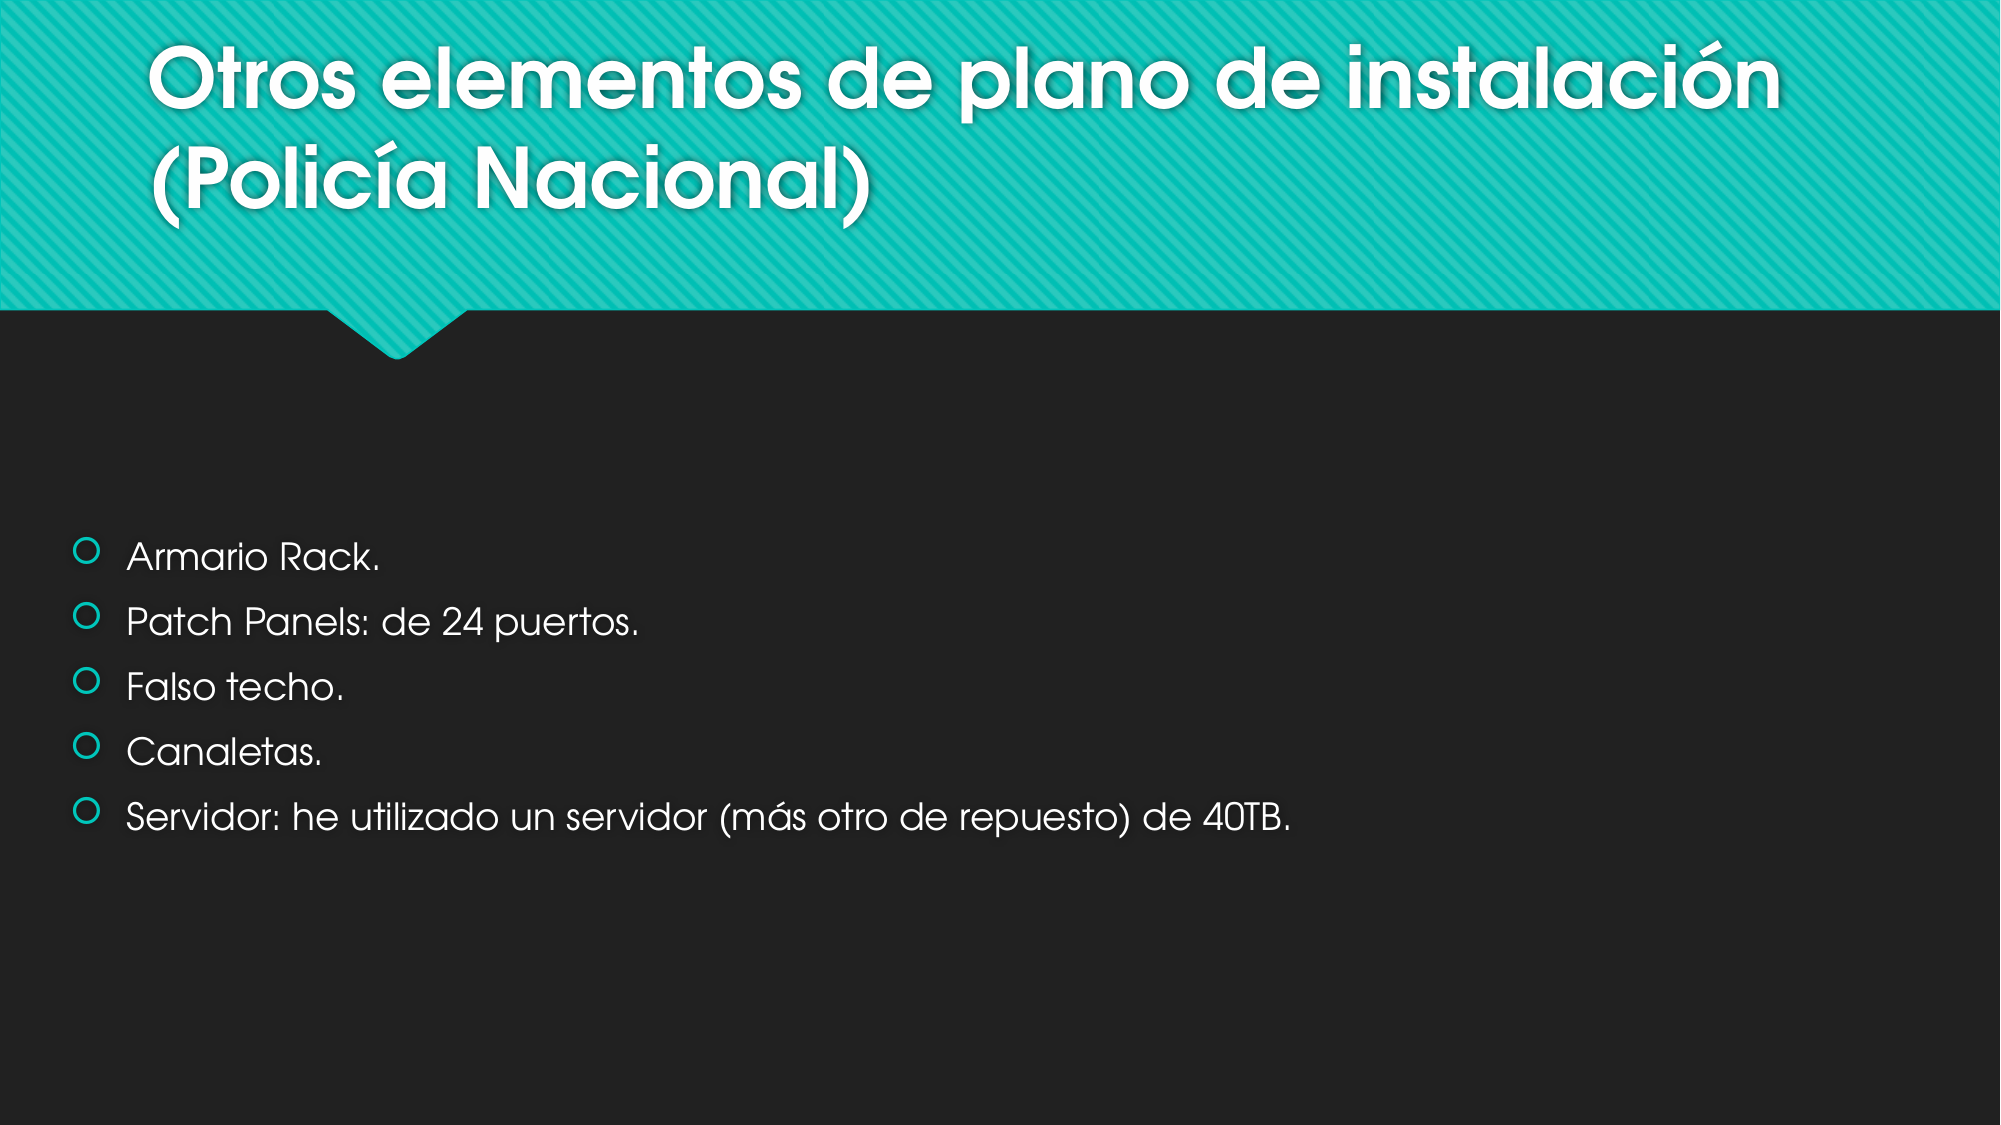

# Otros elementos de plano de instalación (Policía Nacional)
Armario Rack.
Patch Panels: de 24 puertos.
Falso techo.
Canaletas.
Servidor: he utilizado un servidor (más otro de repuesto) de 40TB.